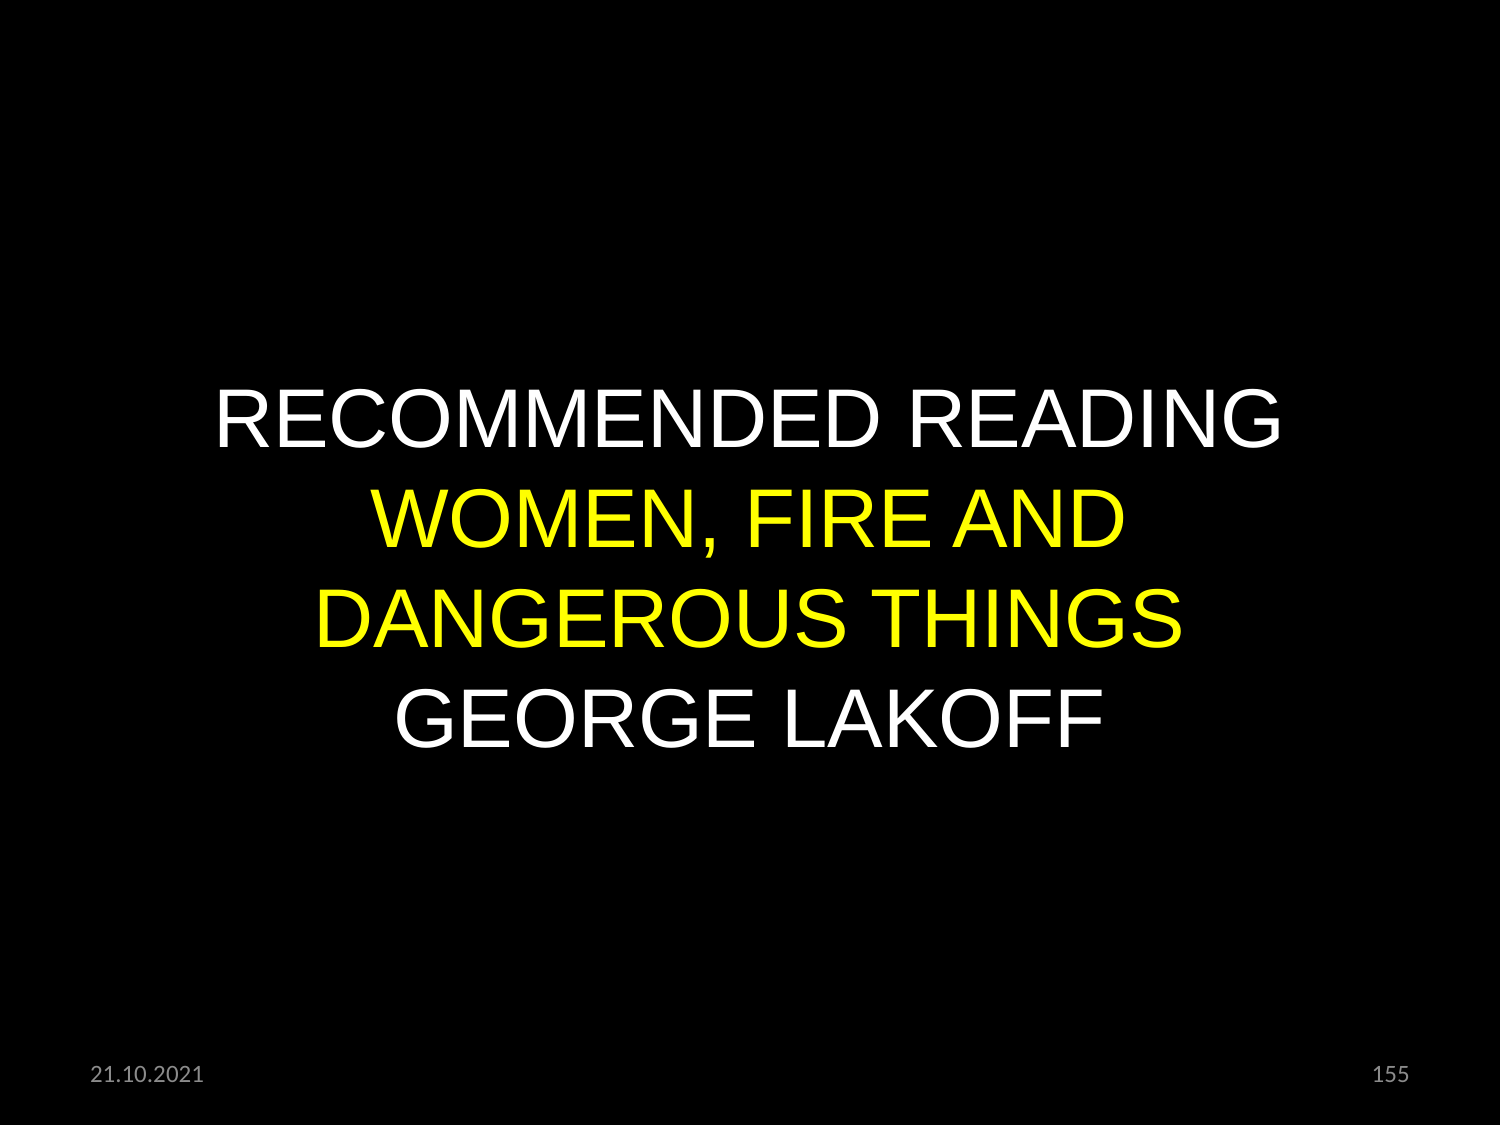

RECOMMENDED READING
WOMEN, FIRE AND
DANGEROUS THINGS
GEORGE LAKOFF

21.10.2021
155